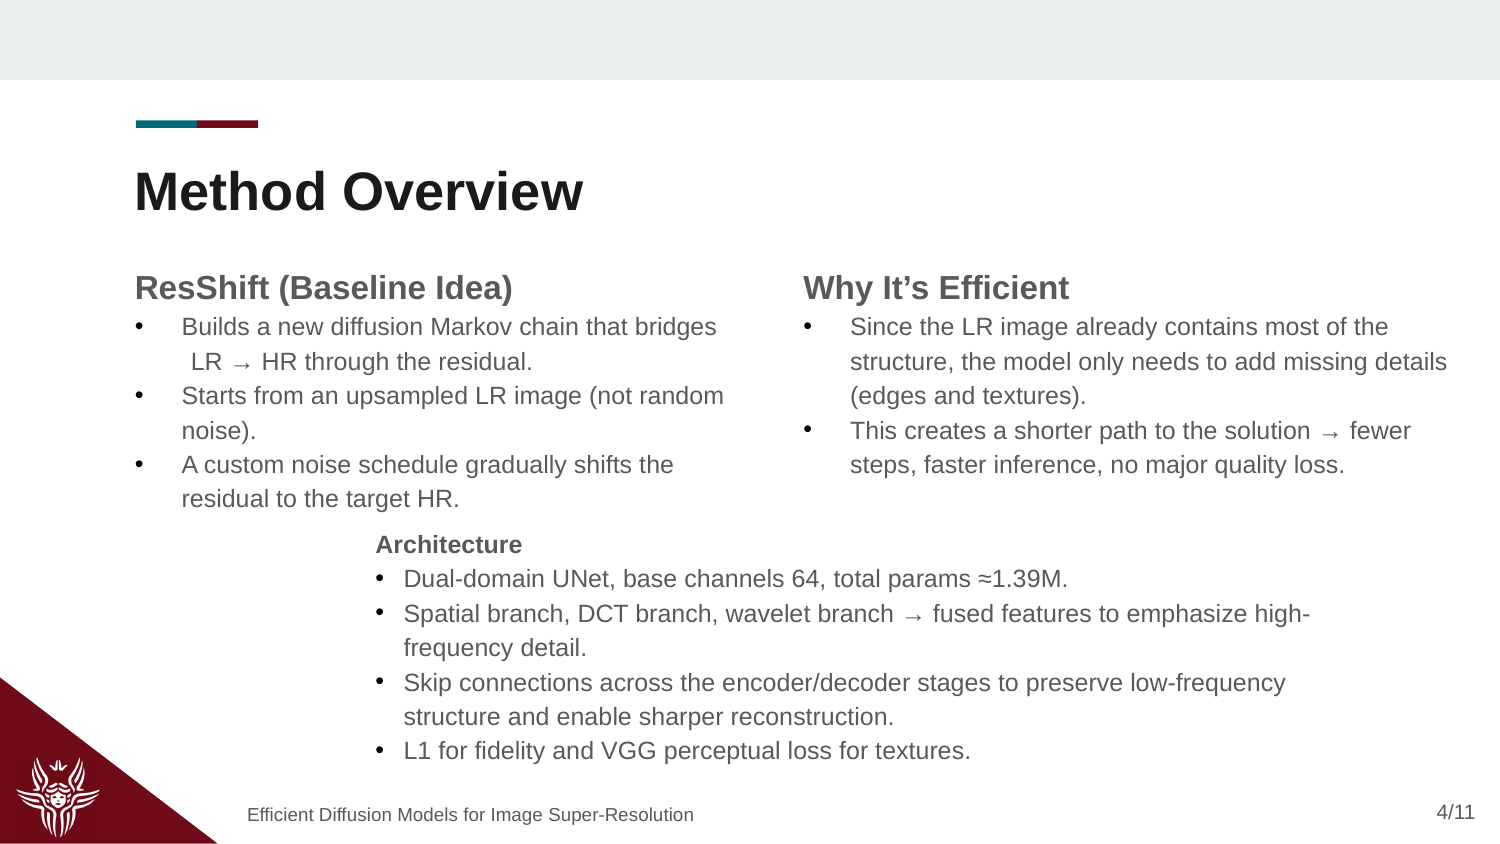

# Method Overview
ResShift (Baseline Idea)
Builds a new diffusion Markov chain that bridges
        LR → HR through the residual.
Starts from an upsampled LR image (not random noise).
A custom noise schedule gradually shifts the residual to the target HR.
Why It’s Efficient
Since the LR image already contains most of the structure, the model only needs to add missing details (edges and textures).
This creates a shorter path to the solution → fewer steps, faster inference, no major quality loss.
Architecture
Dual-domain UNet, base channels 64, total params ≈1.39M.
Spatial branch, DCT branch, wavelet branch → fused features to emphasize high-frequency detail.
Skip connections across the encoder/decoder stages to preserve low-frequency structure and enable sharper reconstruction.
L1 for fidelity and VGG perceptual loss for textures.

4/11
Efficient Diffusion Models for Image Super-Resolution